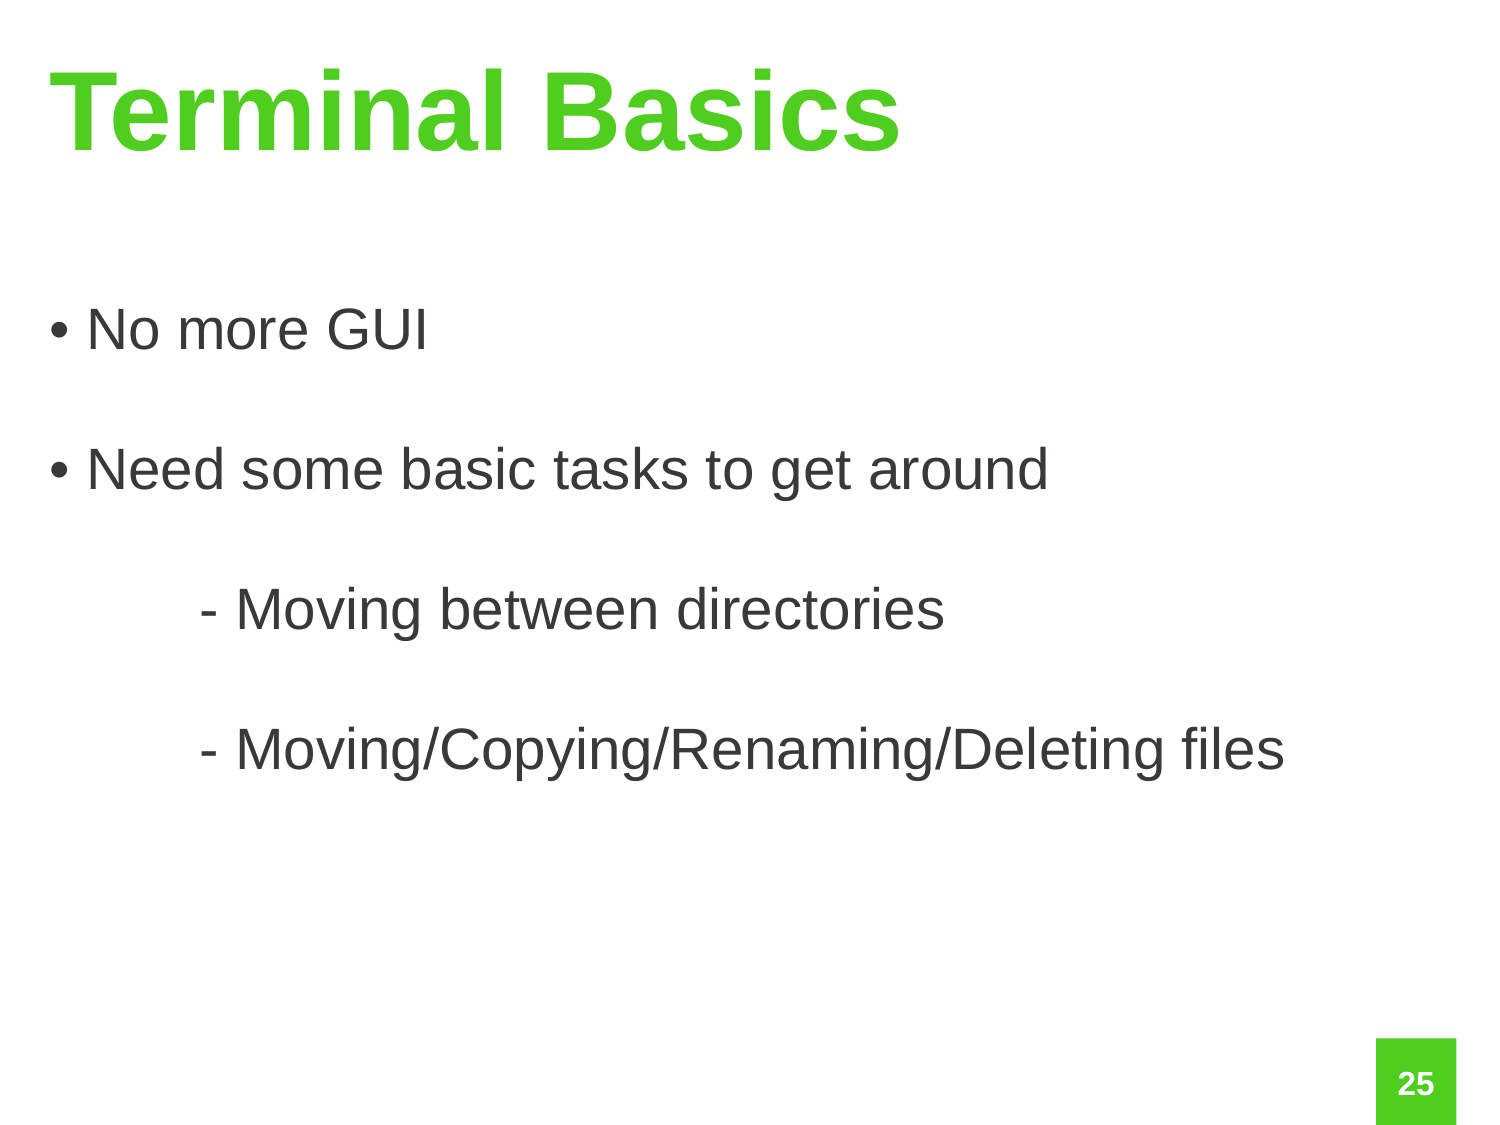

Terminal Basics
• No more GUI
• Need some basic tasks to get around
	- Moving between directories
	- Moving/Copying/Renaming/Deleting files

25